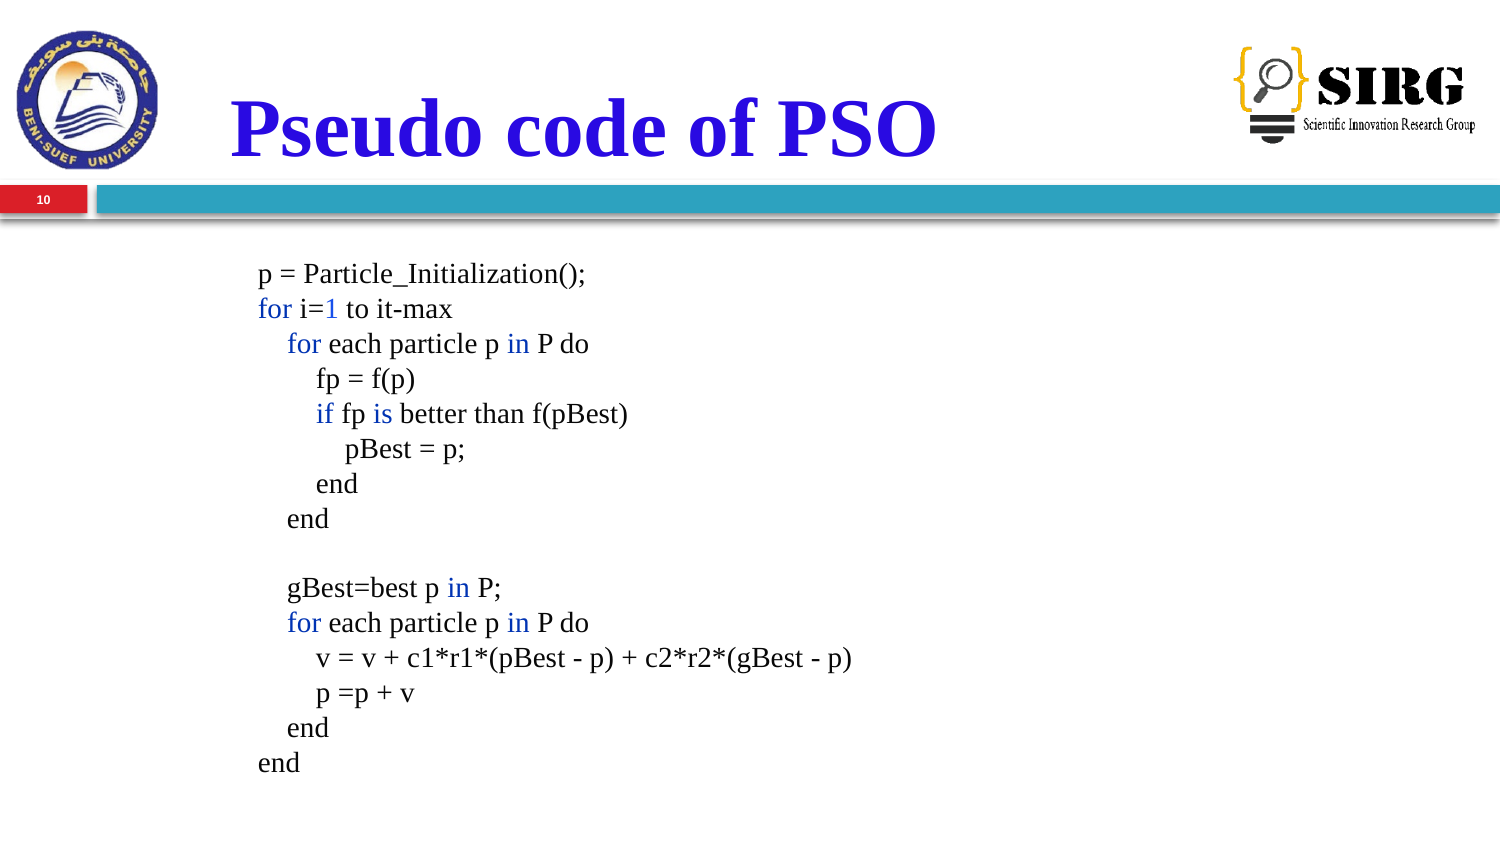

# Pseudo code of PSO
10
p = Particle_Initialization();
for i=1 to it-max
    for each particle p in P do
        fp = f(p)
        if fp is better than f(pBest)
            pBest = p;
        end
    end
    gBest=best p in P;
    for each particle p in P do
        v = v + c1*r1*(pBest - p) + c2*r2*(gBest - p)
        p =p + v
    end
end